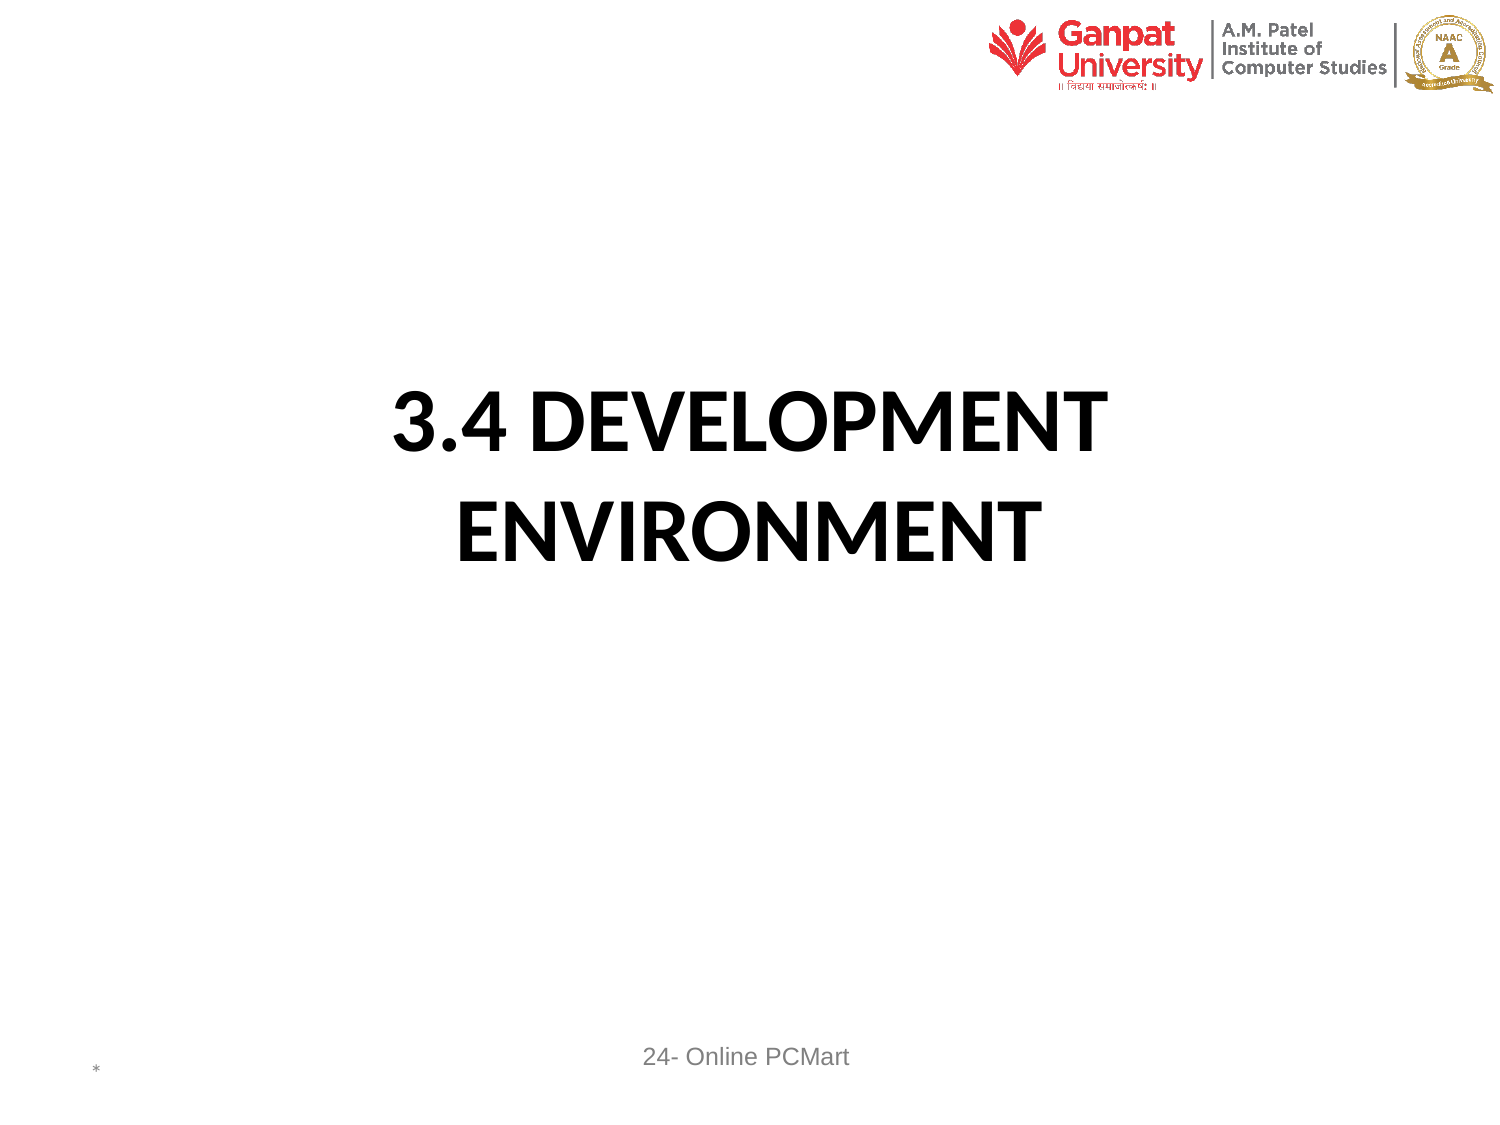

# 3.4 DEVELOPMENT ENVIRONMENT
*
24- Online PCMart